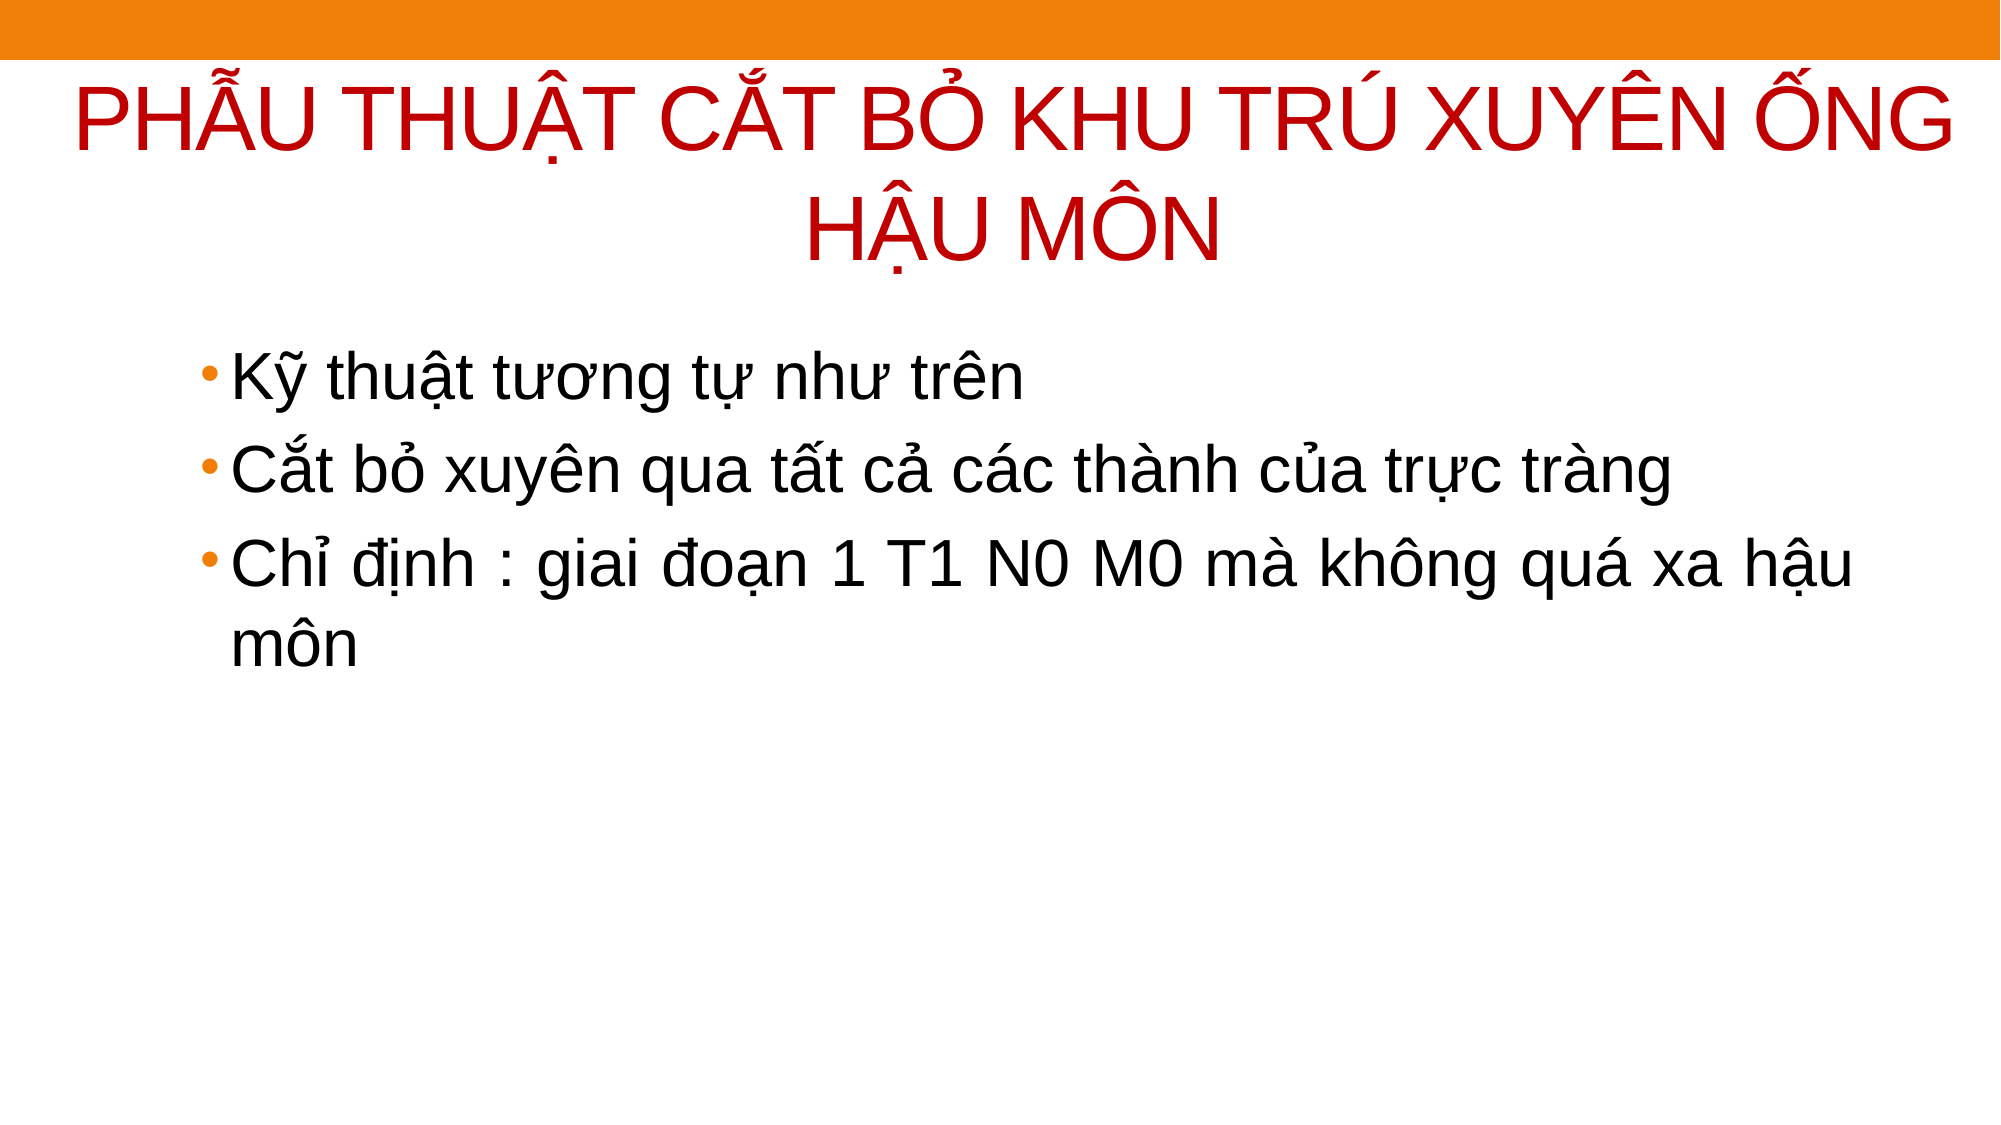

# PHẪU THUẬT CẮT BỎ KHU TRÚ XUYÊN ỐNG HẬU MÔN
Kỹ thuật tương tự như trên
Cắt bỏ xuyên qua tất cả các thành của trực tràng
Chỉ định : giai đoạn 1 T1 N0 M0 mà không quá xa hậu môn